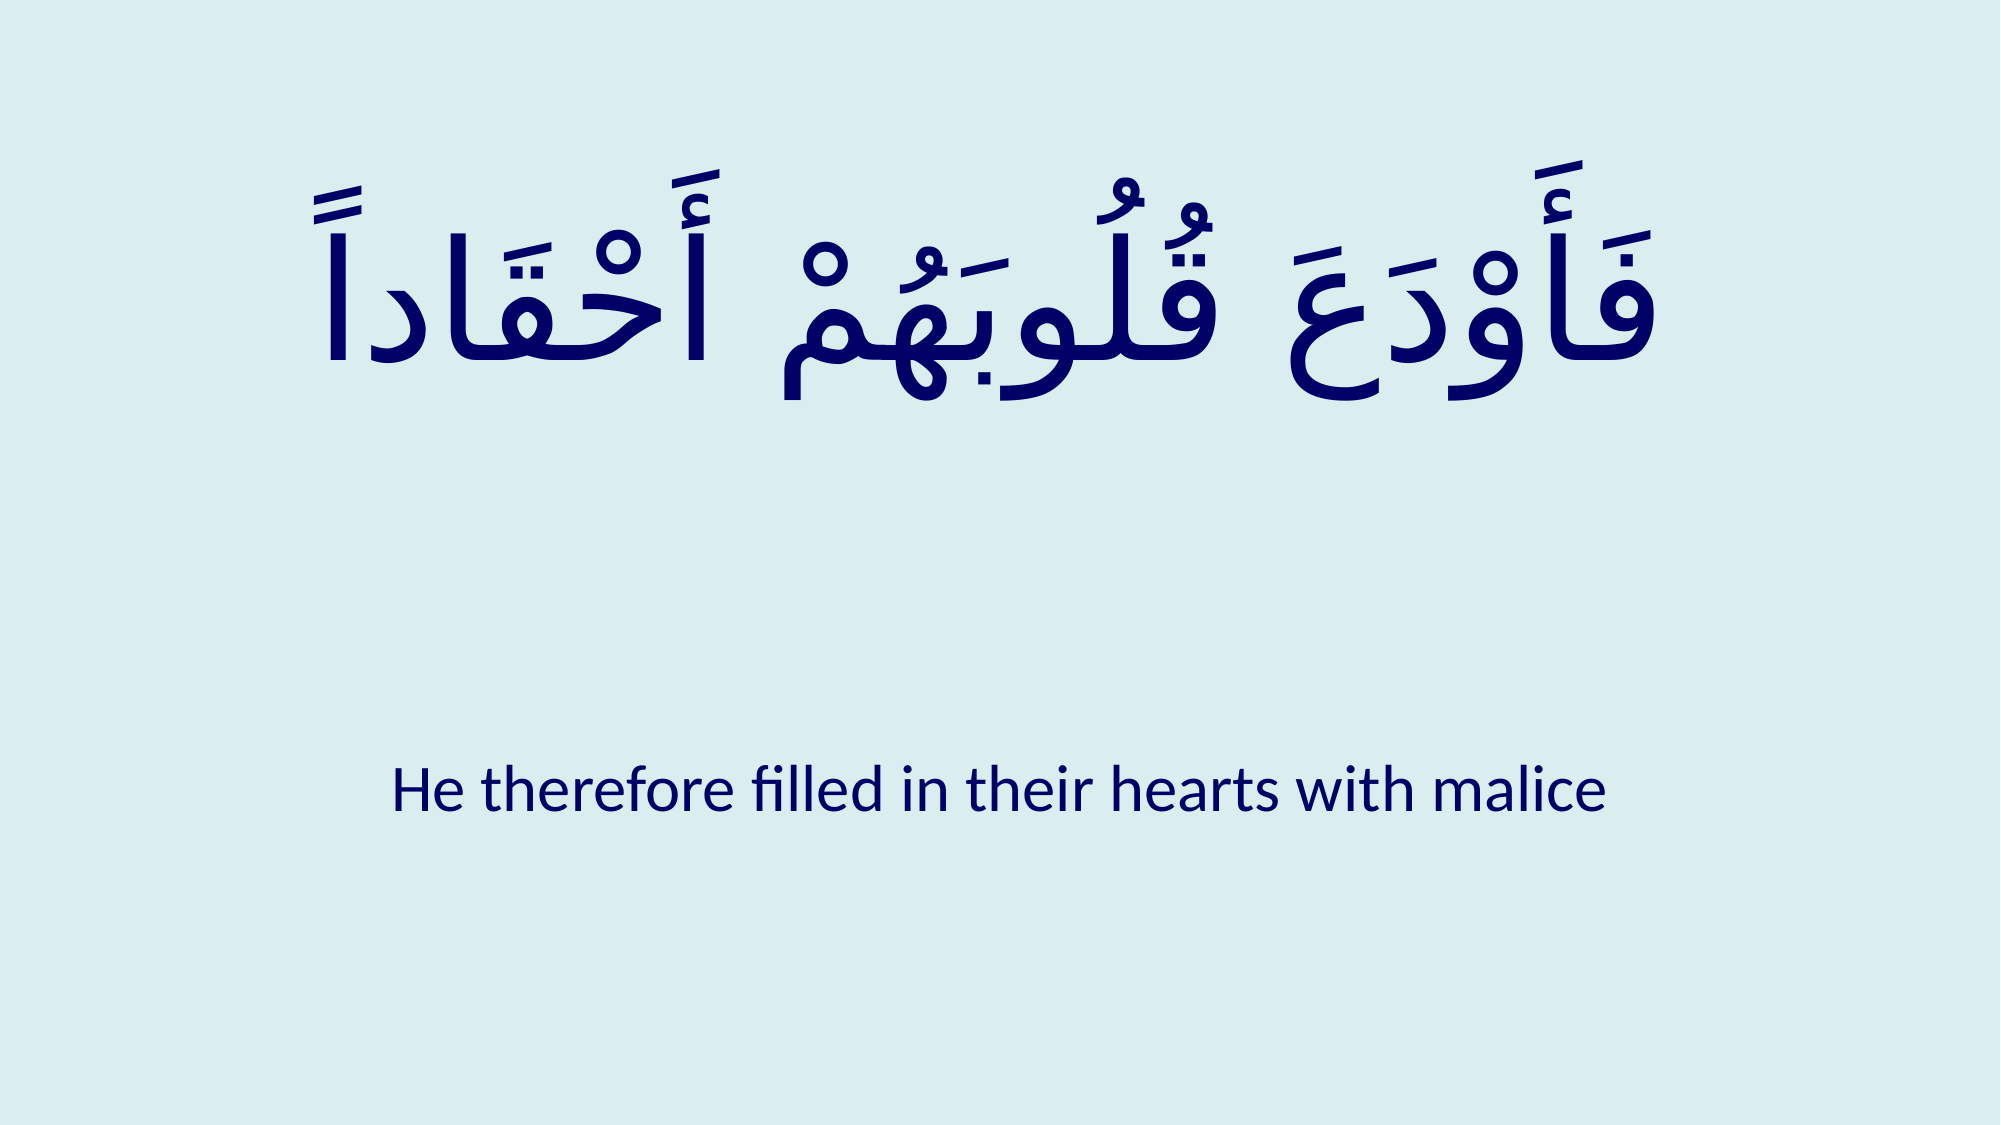

# فَأَوْدَعَ قُلُوبَهُمْ أَحْقَاداً
He therefore filled in their hearts with malice